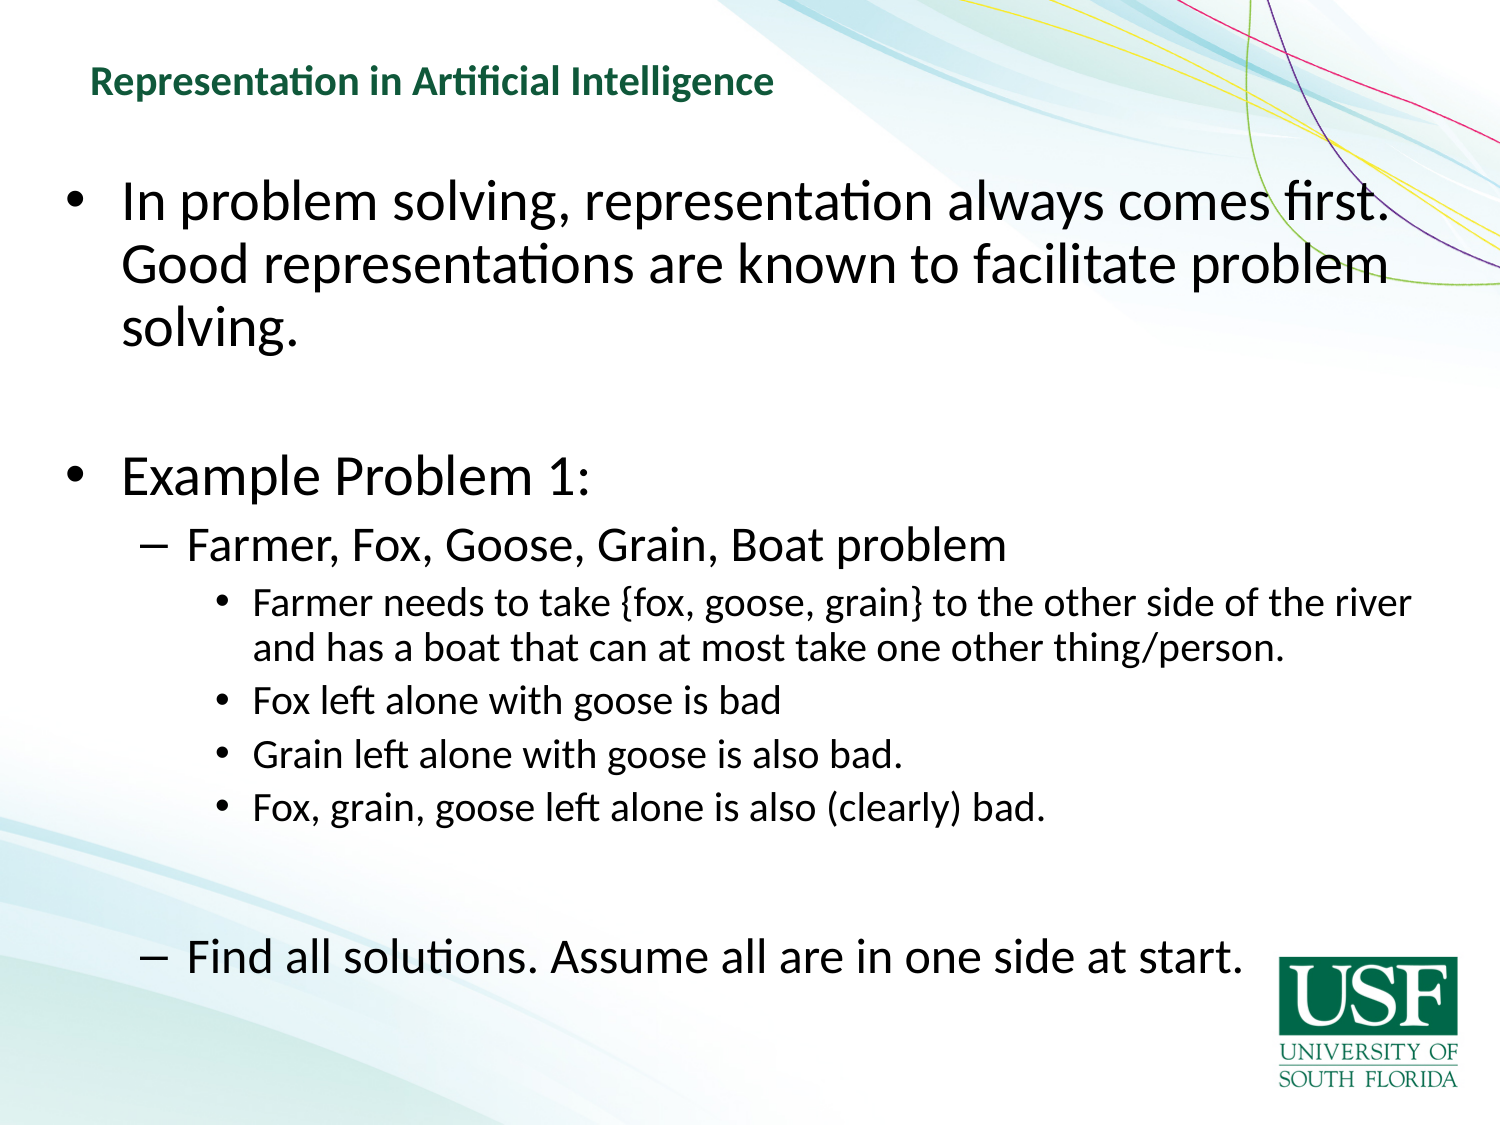

# Representation in Artificial Intelligence
In problem solving, representation always comes first. Good representations are known to facilitate problem solving.

Example Problem 1:
Farmer, Fox, Goose, Grain, Boat problem
Farmer needs to take {fox, goose, grain} to the other side of the river and has a boat that can at most take one other thing/person.
Fox left alone with goose is bad
Grain left alone with goose is also bad.
Fox, grain, goose left alone is also (clearly) bad.

Find all solutions. Assume all are in one side at start.